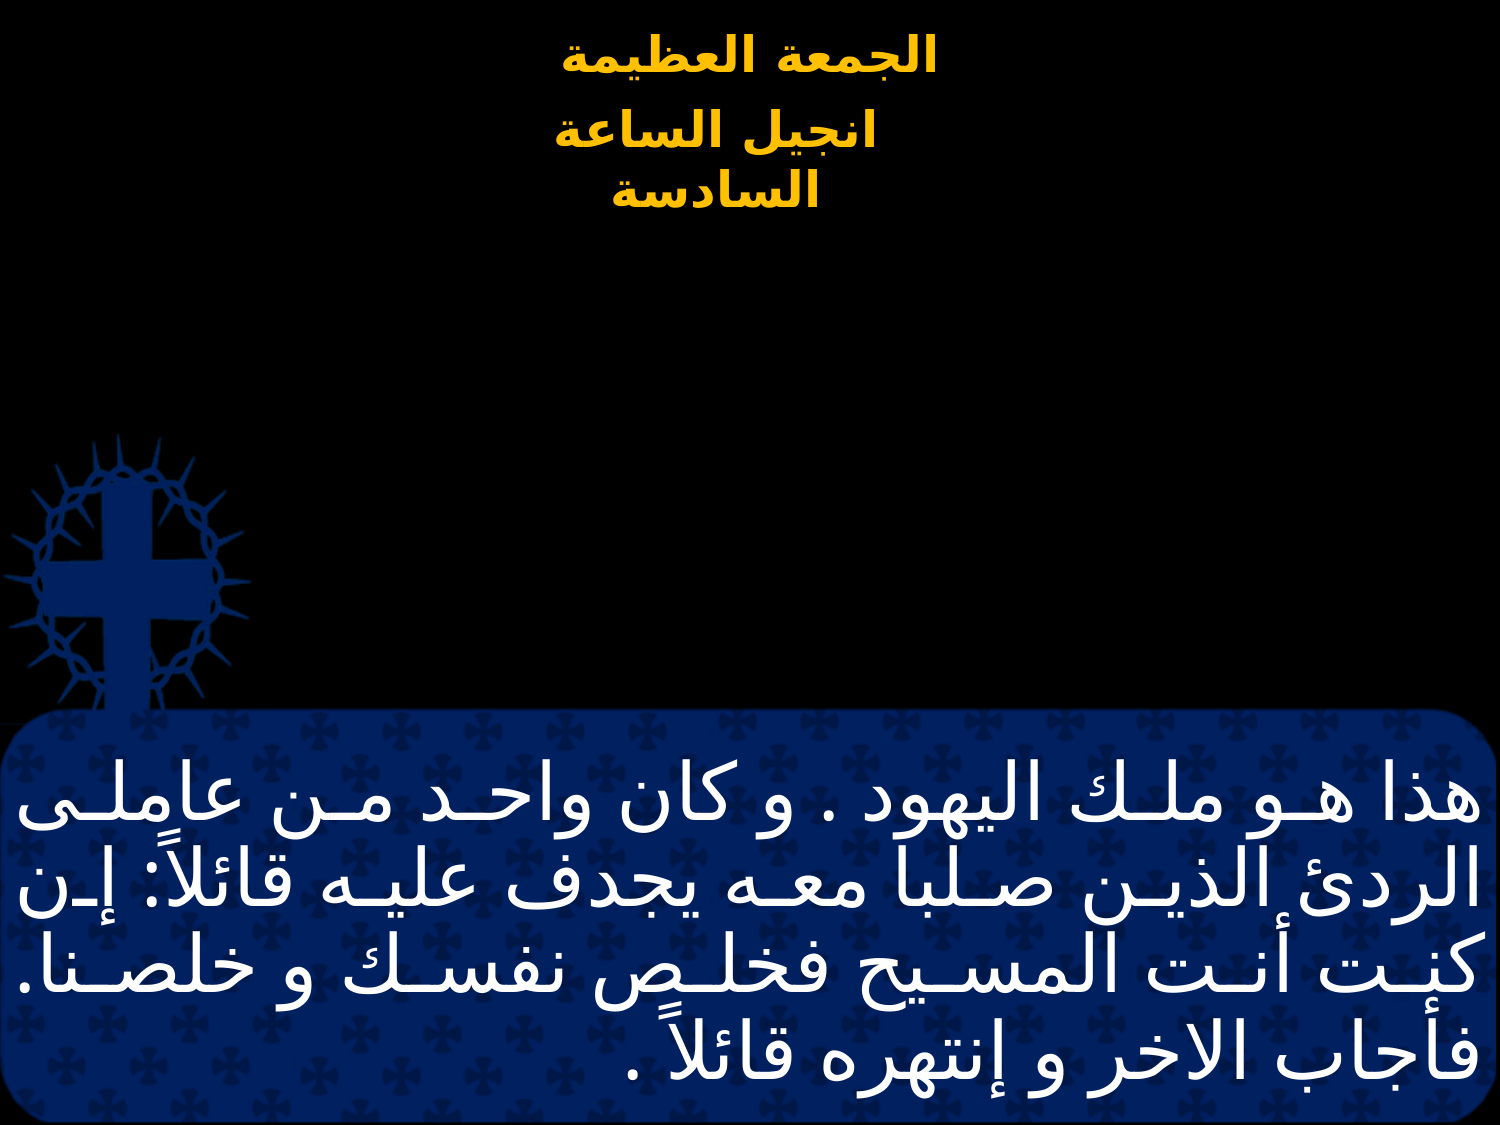

# هذا هو ملك اليهود . و كان واحد من عاملى الردئ الذين صلبا معه يجدف عليه قائلاً: إن كنت أنت المسيح فخلص نفسك و خلصنا. فأجاب الاخر و إنتهره قائلاً .